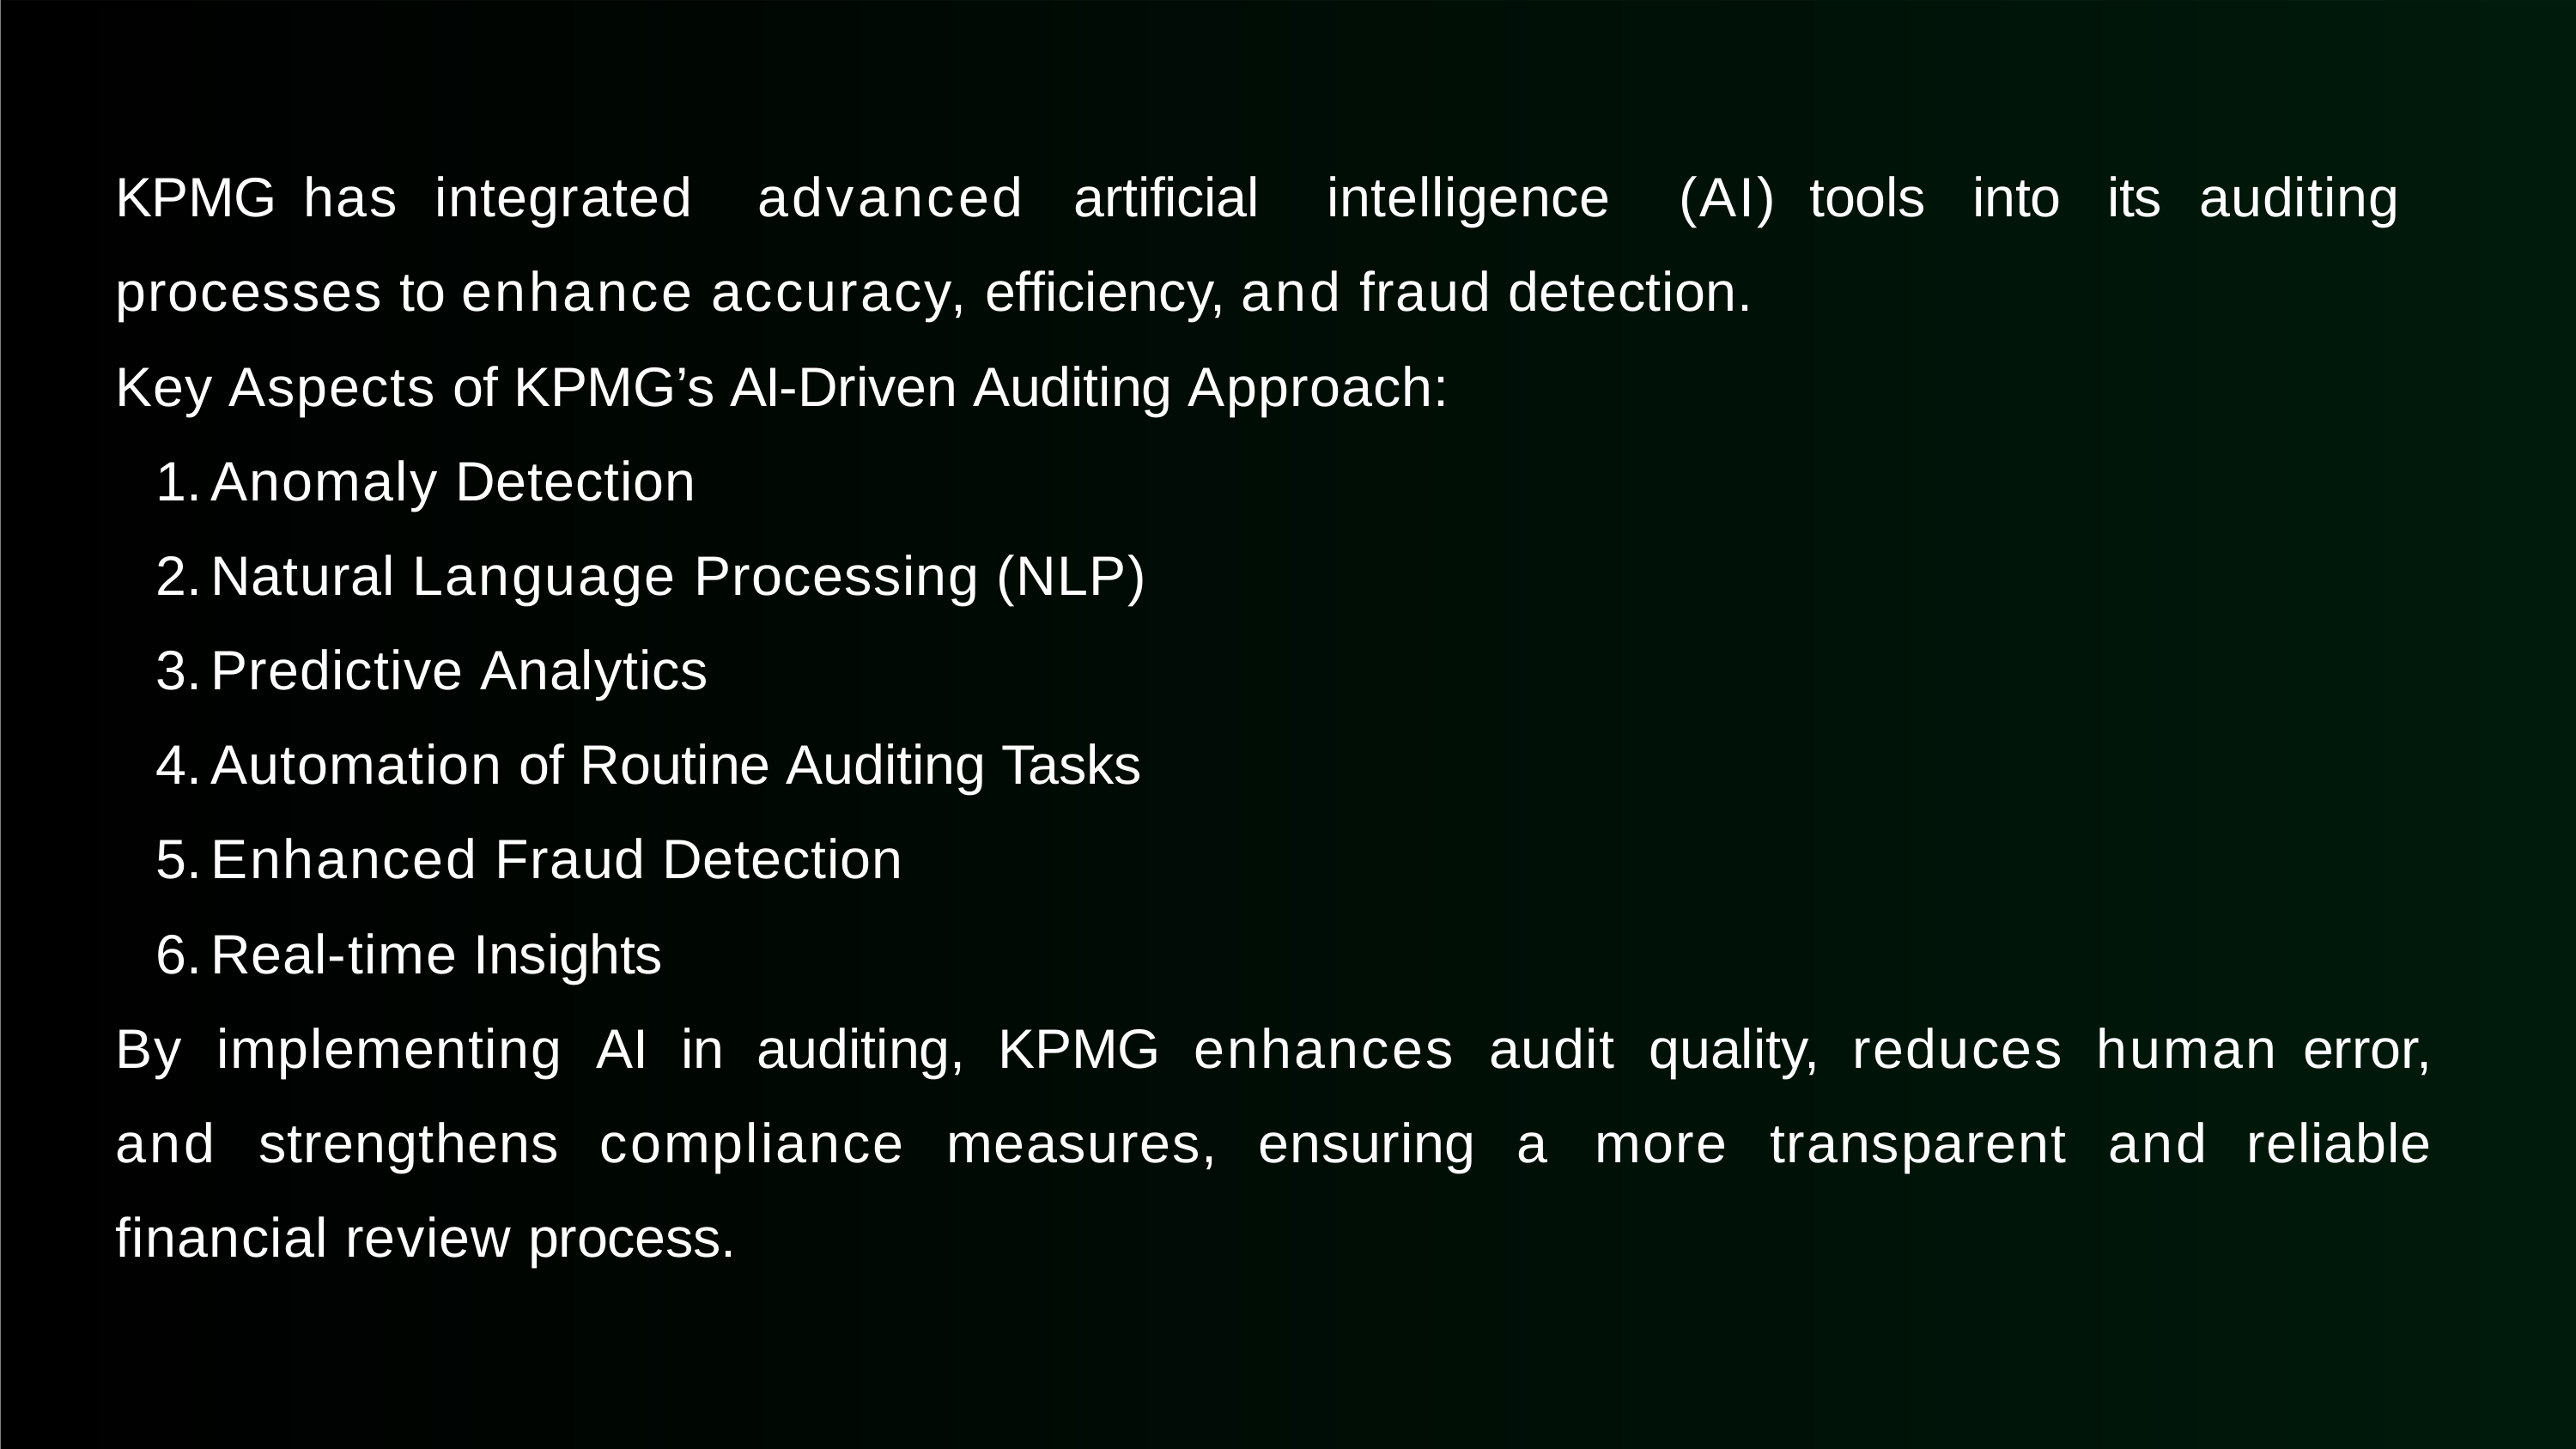

KPMG	has	integrated	advanced	artificial	intelligence	(AI)	tools	into	its	auditing processes to enhance accuracy, efficiency, and fraud detection.
Key Aspects of KPMG’s AI-Driven Auditing Approach:
Anomaly Detection
Natural Language Processing (NLP)
Predictive Analytics
Automation of Routine Auditing Tasks
Enhanced Fraud Detection
Real-time Insights
By implementing AI in auditing, KPMG enhances audit quality, reduces human error, and strengthens compliance measures, ensuring a more transparent and reliable financial review process.